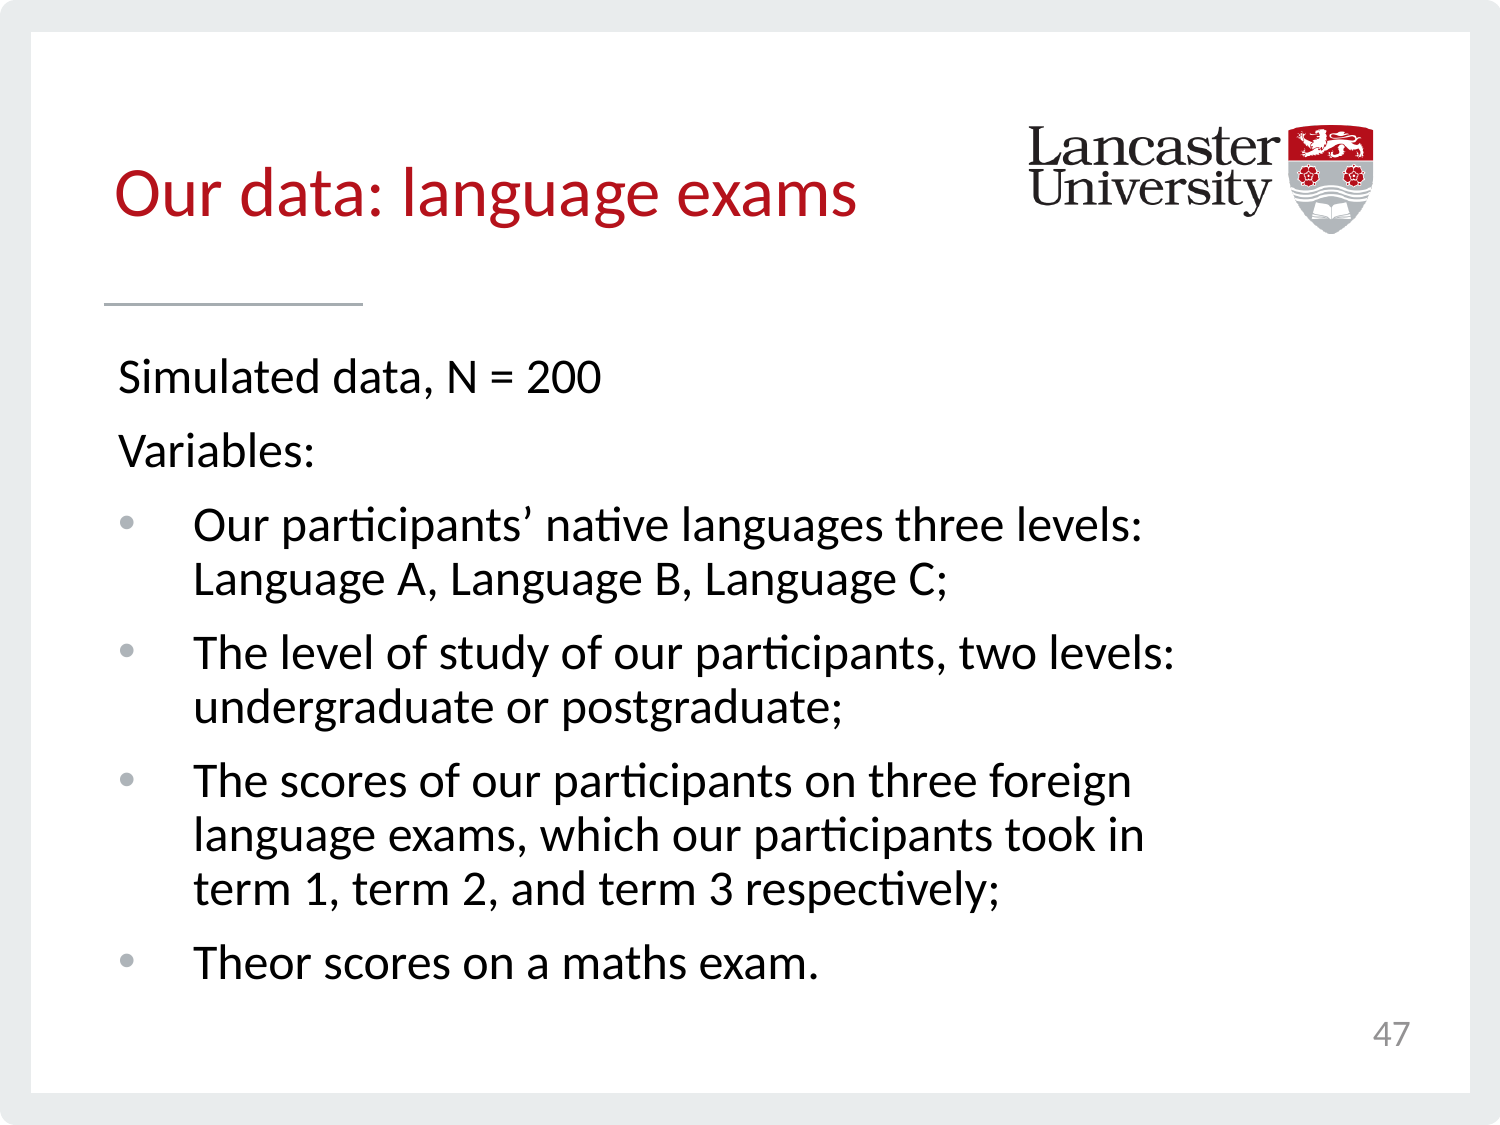

# Our data: language exams
Simulated data, N = 200
Variables:
Our participants’ native languages three levels: Language A, Language B, Language C;
The level of study of our participants, two levels: undergraduate or postgraduate;
The scores of our participants on three foreign language exams, which our participants took in term 1, term 2, and term 3 respectively;
Theor scores on a maths exam.

47